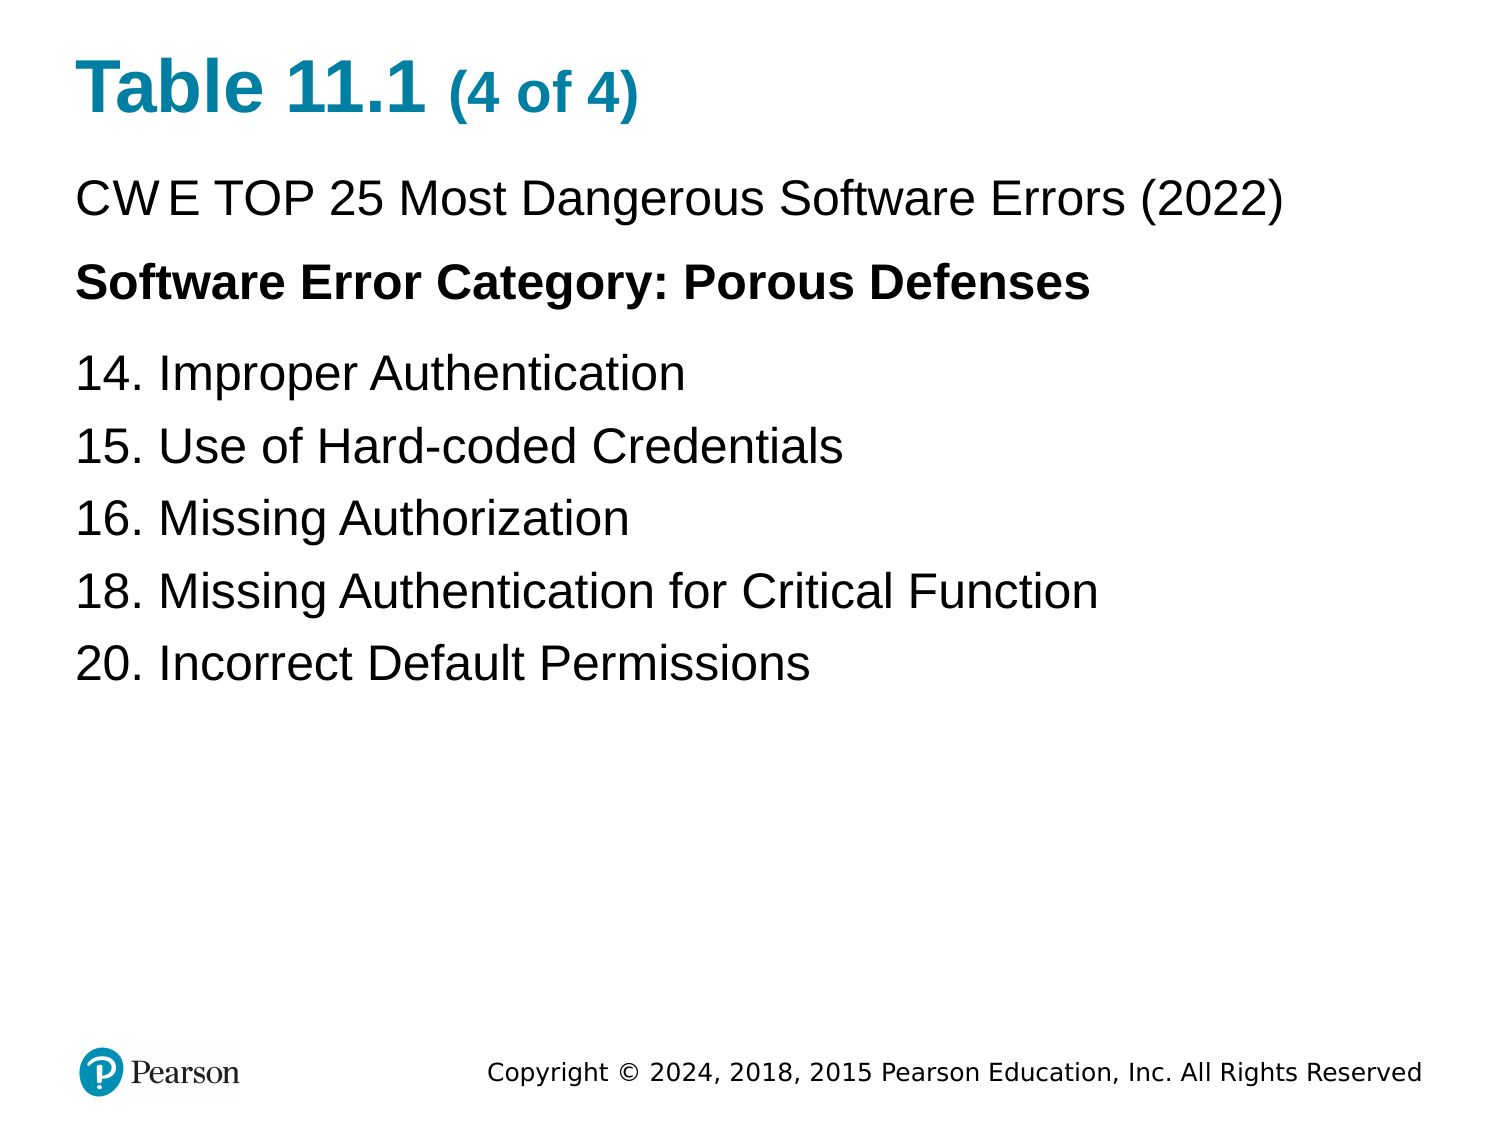

# Table 11.1 (4 of 4)
C W E TOP 25 Most Dangerous Software Errors (2022)
Software Error Category: Porous Defenses
14. Improper Authentication
15. Use of Hard-coded Credentials
16. Missing Authorization
18. Missing Authentication for Critical Function
20. Incorrect Default Permissions